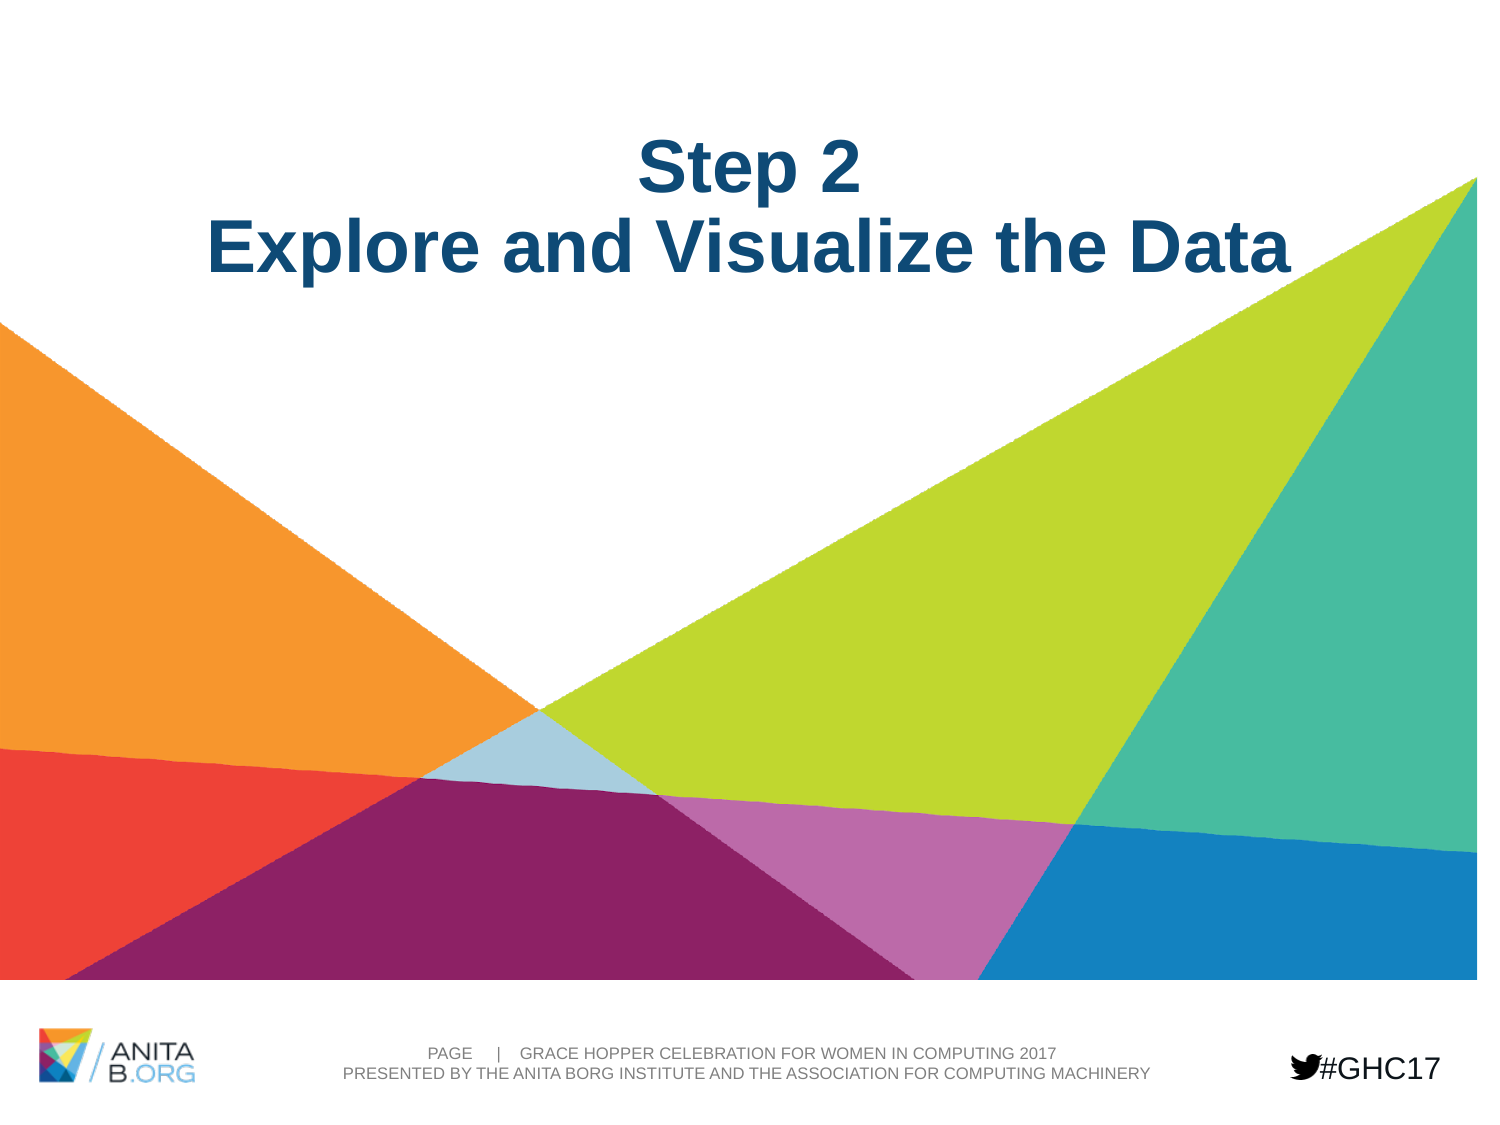

# Step 2
Explore and Visualize the Data